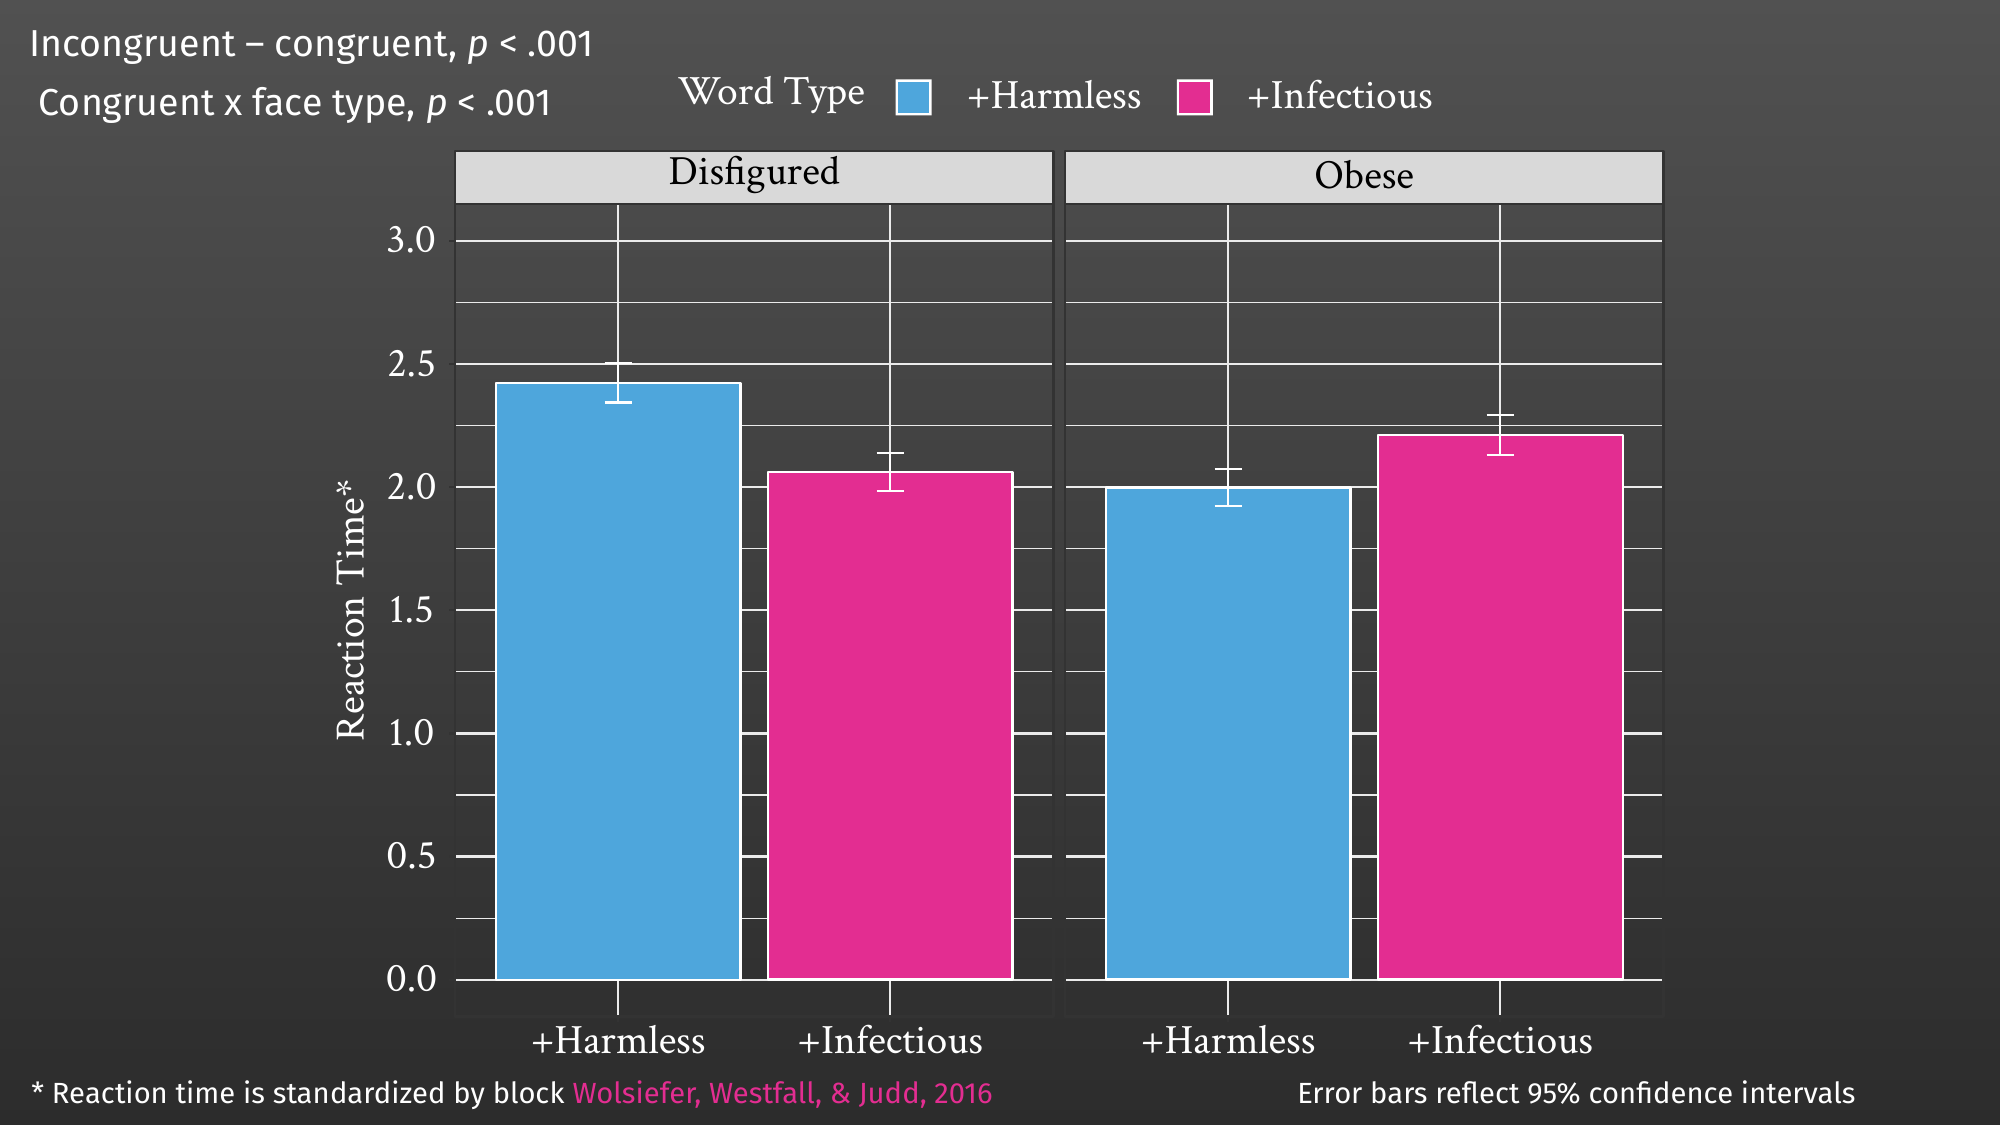

Incongruent – congruent, p < .001
Congruent x face type, p < .001
Word Type

+Harmless
+Infectious

Disfigured
Obese

3.0

2.5

2.0

1.5
Reaction Time*

1.0

0.5

0.0

+Harmless
+Infectious
+Harmless
+Infectious
* Reaction time is standardized by block Wolsiefer, Westfall, & Judd, 2016
Error bars reflect 95% confidence intervals